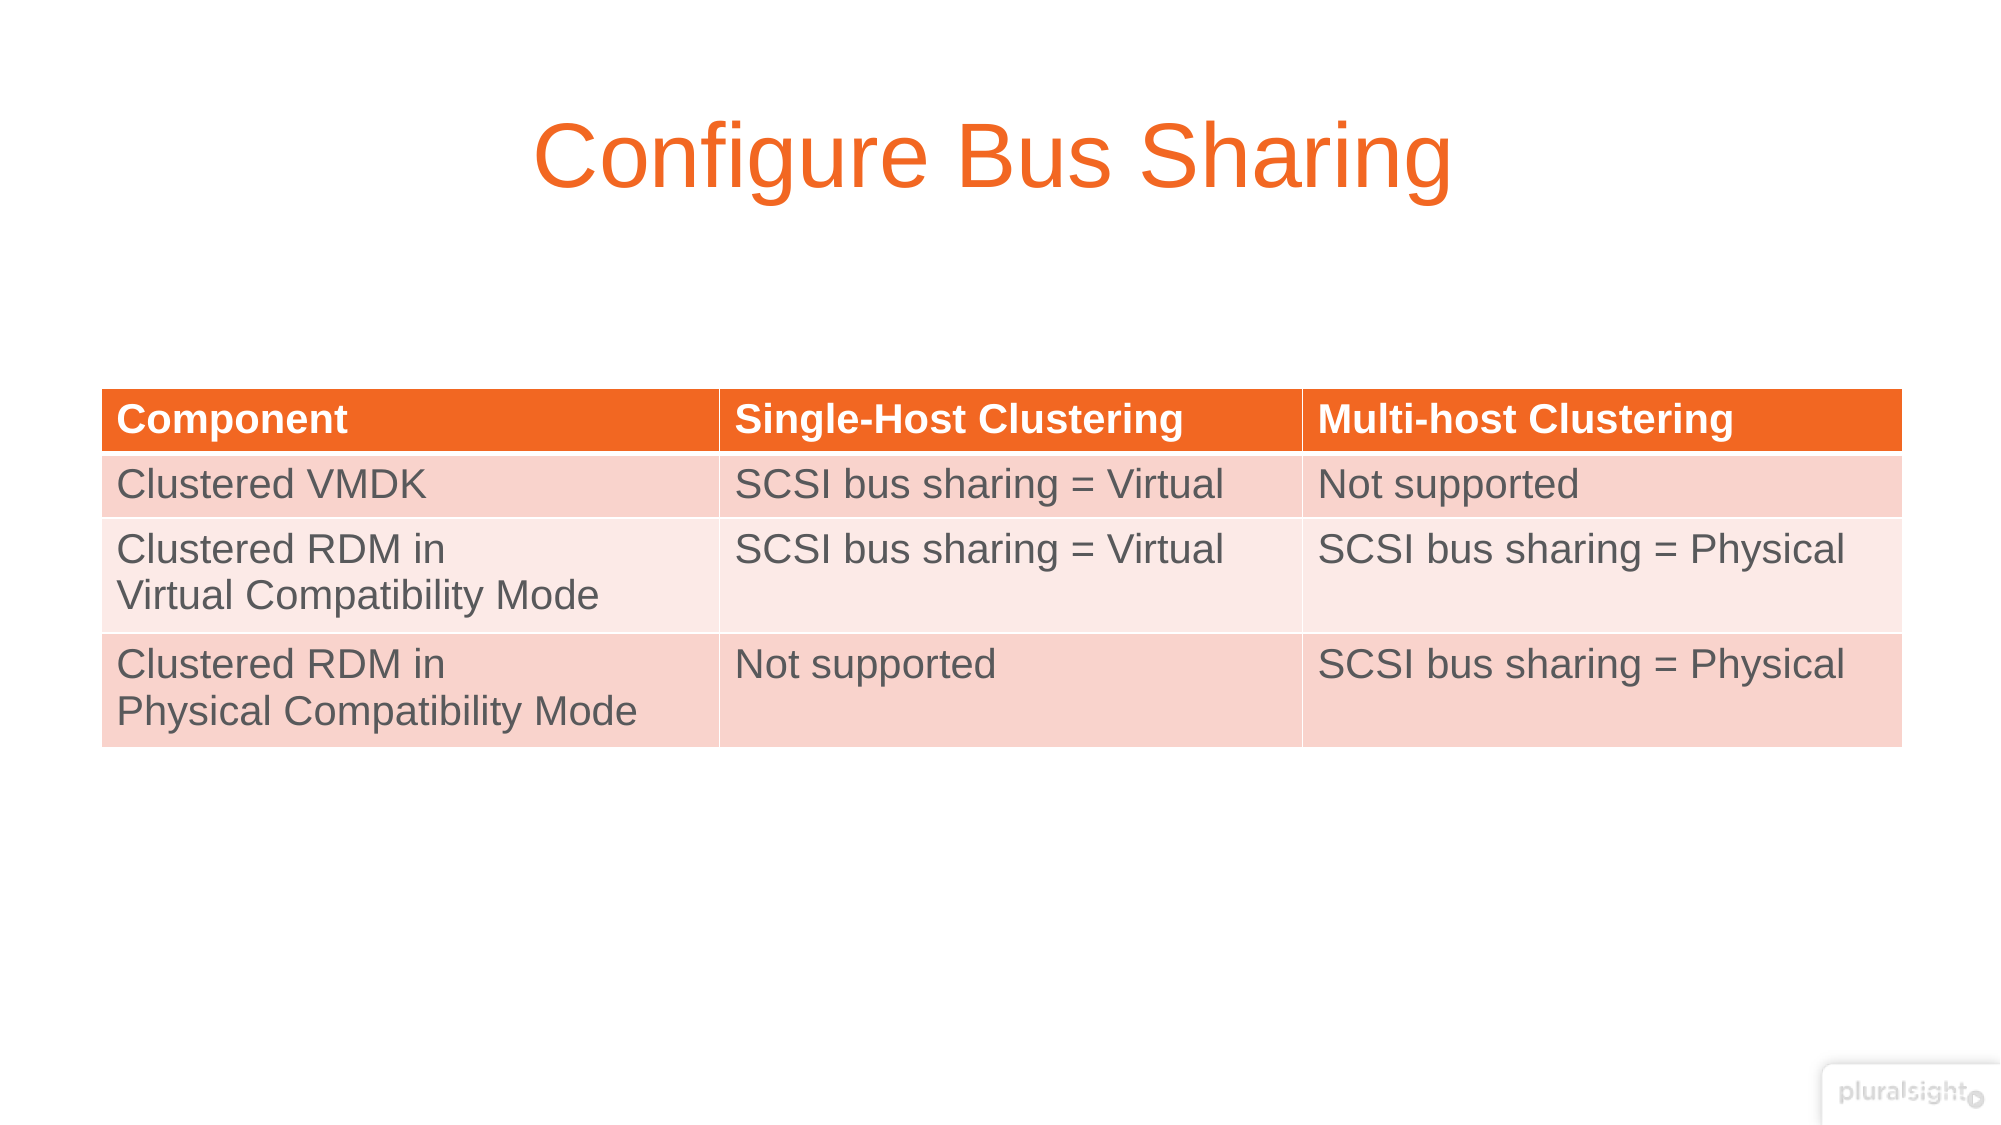

# Configure Bus Sharing
| Component | Single-Host Clustering | Multi-host Clustering |
| --- | --- | --- |
| Clustered VMDK | SCSI bus sharing = Virtual | Not supported |
| Clustered RDM in Virtual Compatibility Mode | SCSI bus sharing = Virtual | SCSI bus sharing = Physical |
| Clustered RDM in Physical Compatibility Mode | Not supported | SCSI bus sharing = Physical |